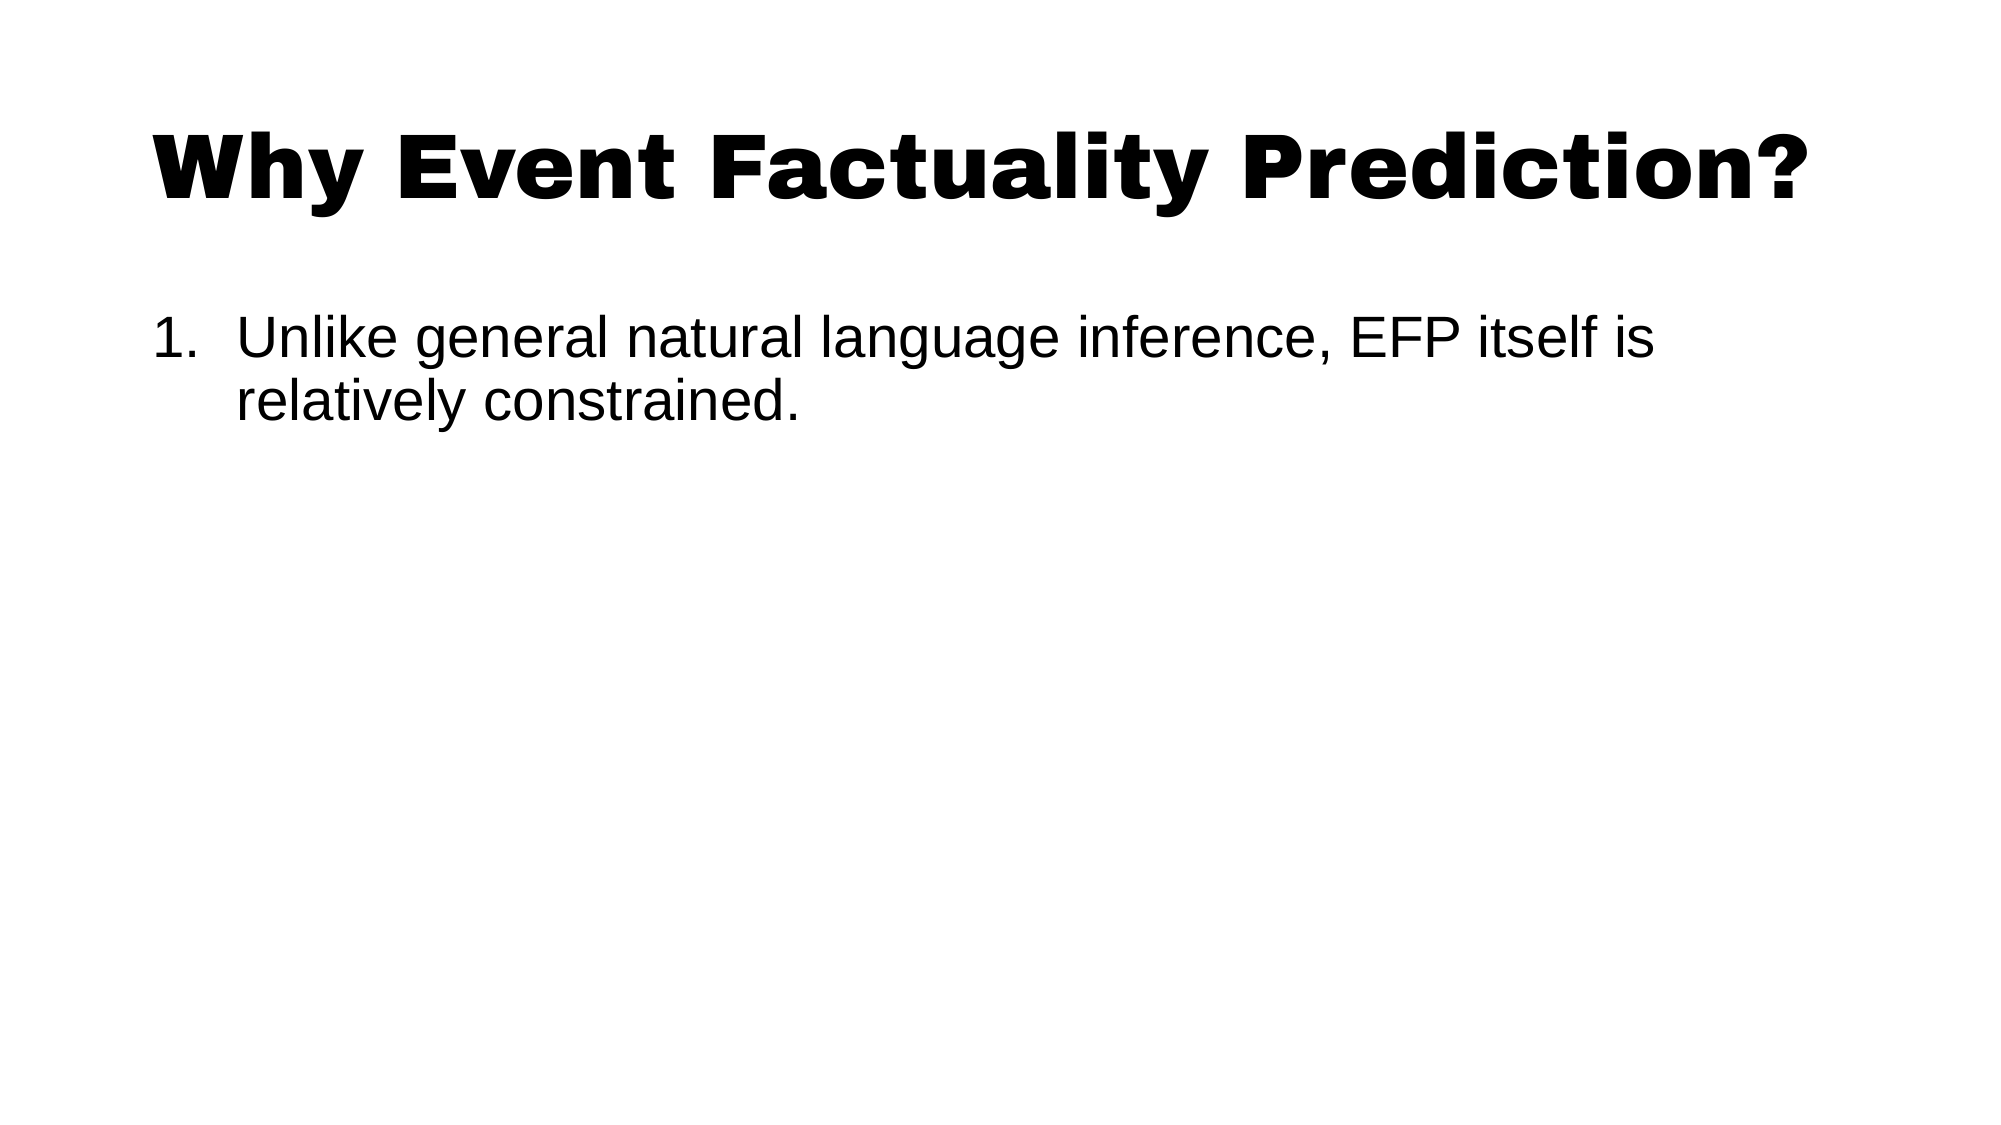

# Why Event Factuality Prediction?
Unlike general natural language inference, EFP itself is relatively constrained.